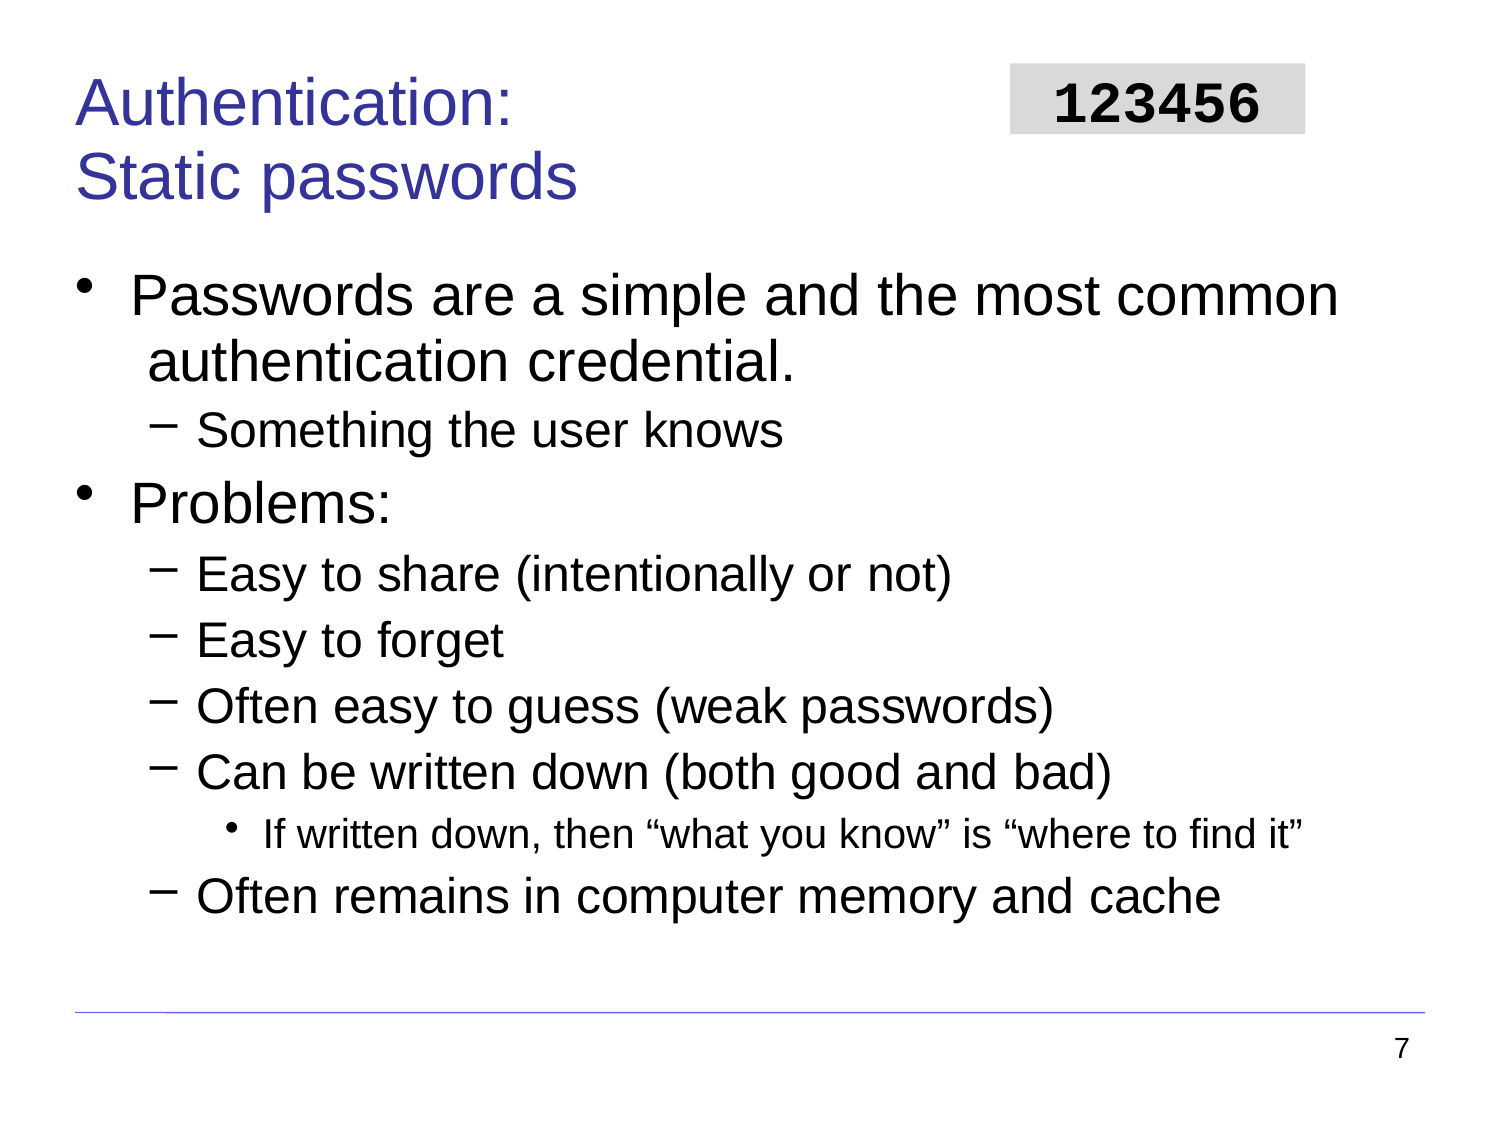

# Authentication:  Static passwords
123456
Passwords are a simple and the most common  authentication credential.
Something the user knows
Problems:
Easy to share (intentionally or not)
Easy to forget
Often easy to guess (weak passwords)
Can be written down (both good and bad)
If written down, then “what you know” is “where to find it”
Often remains in computer memory and cache

7